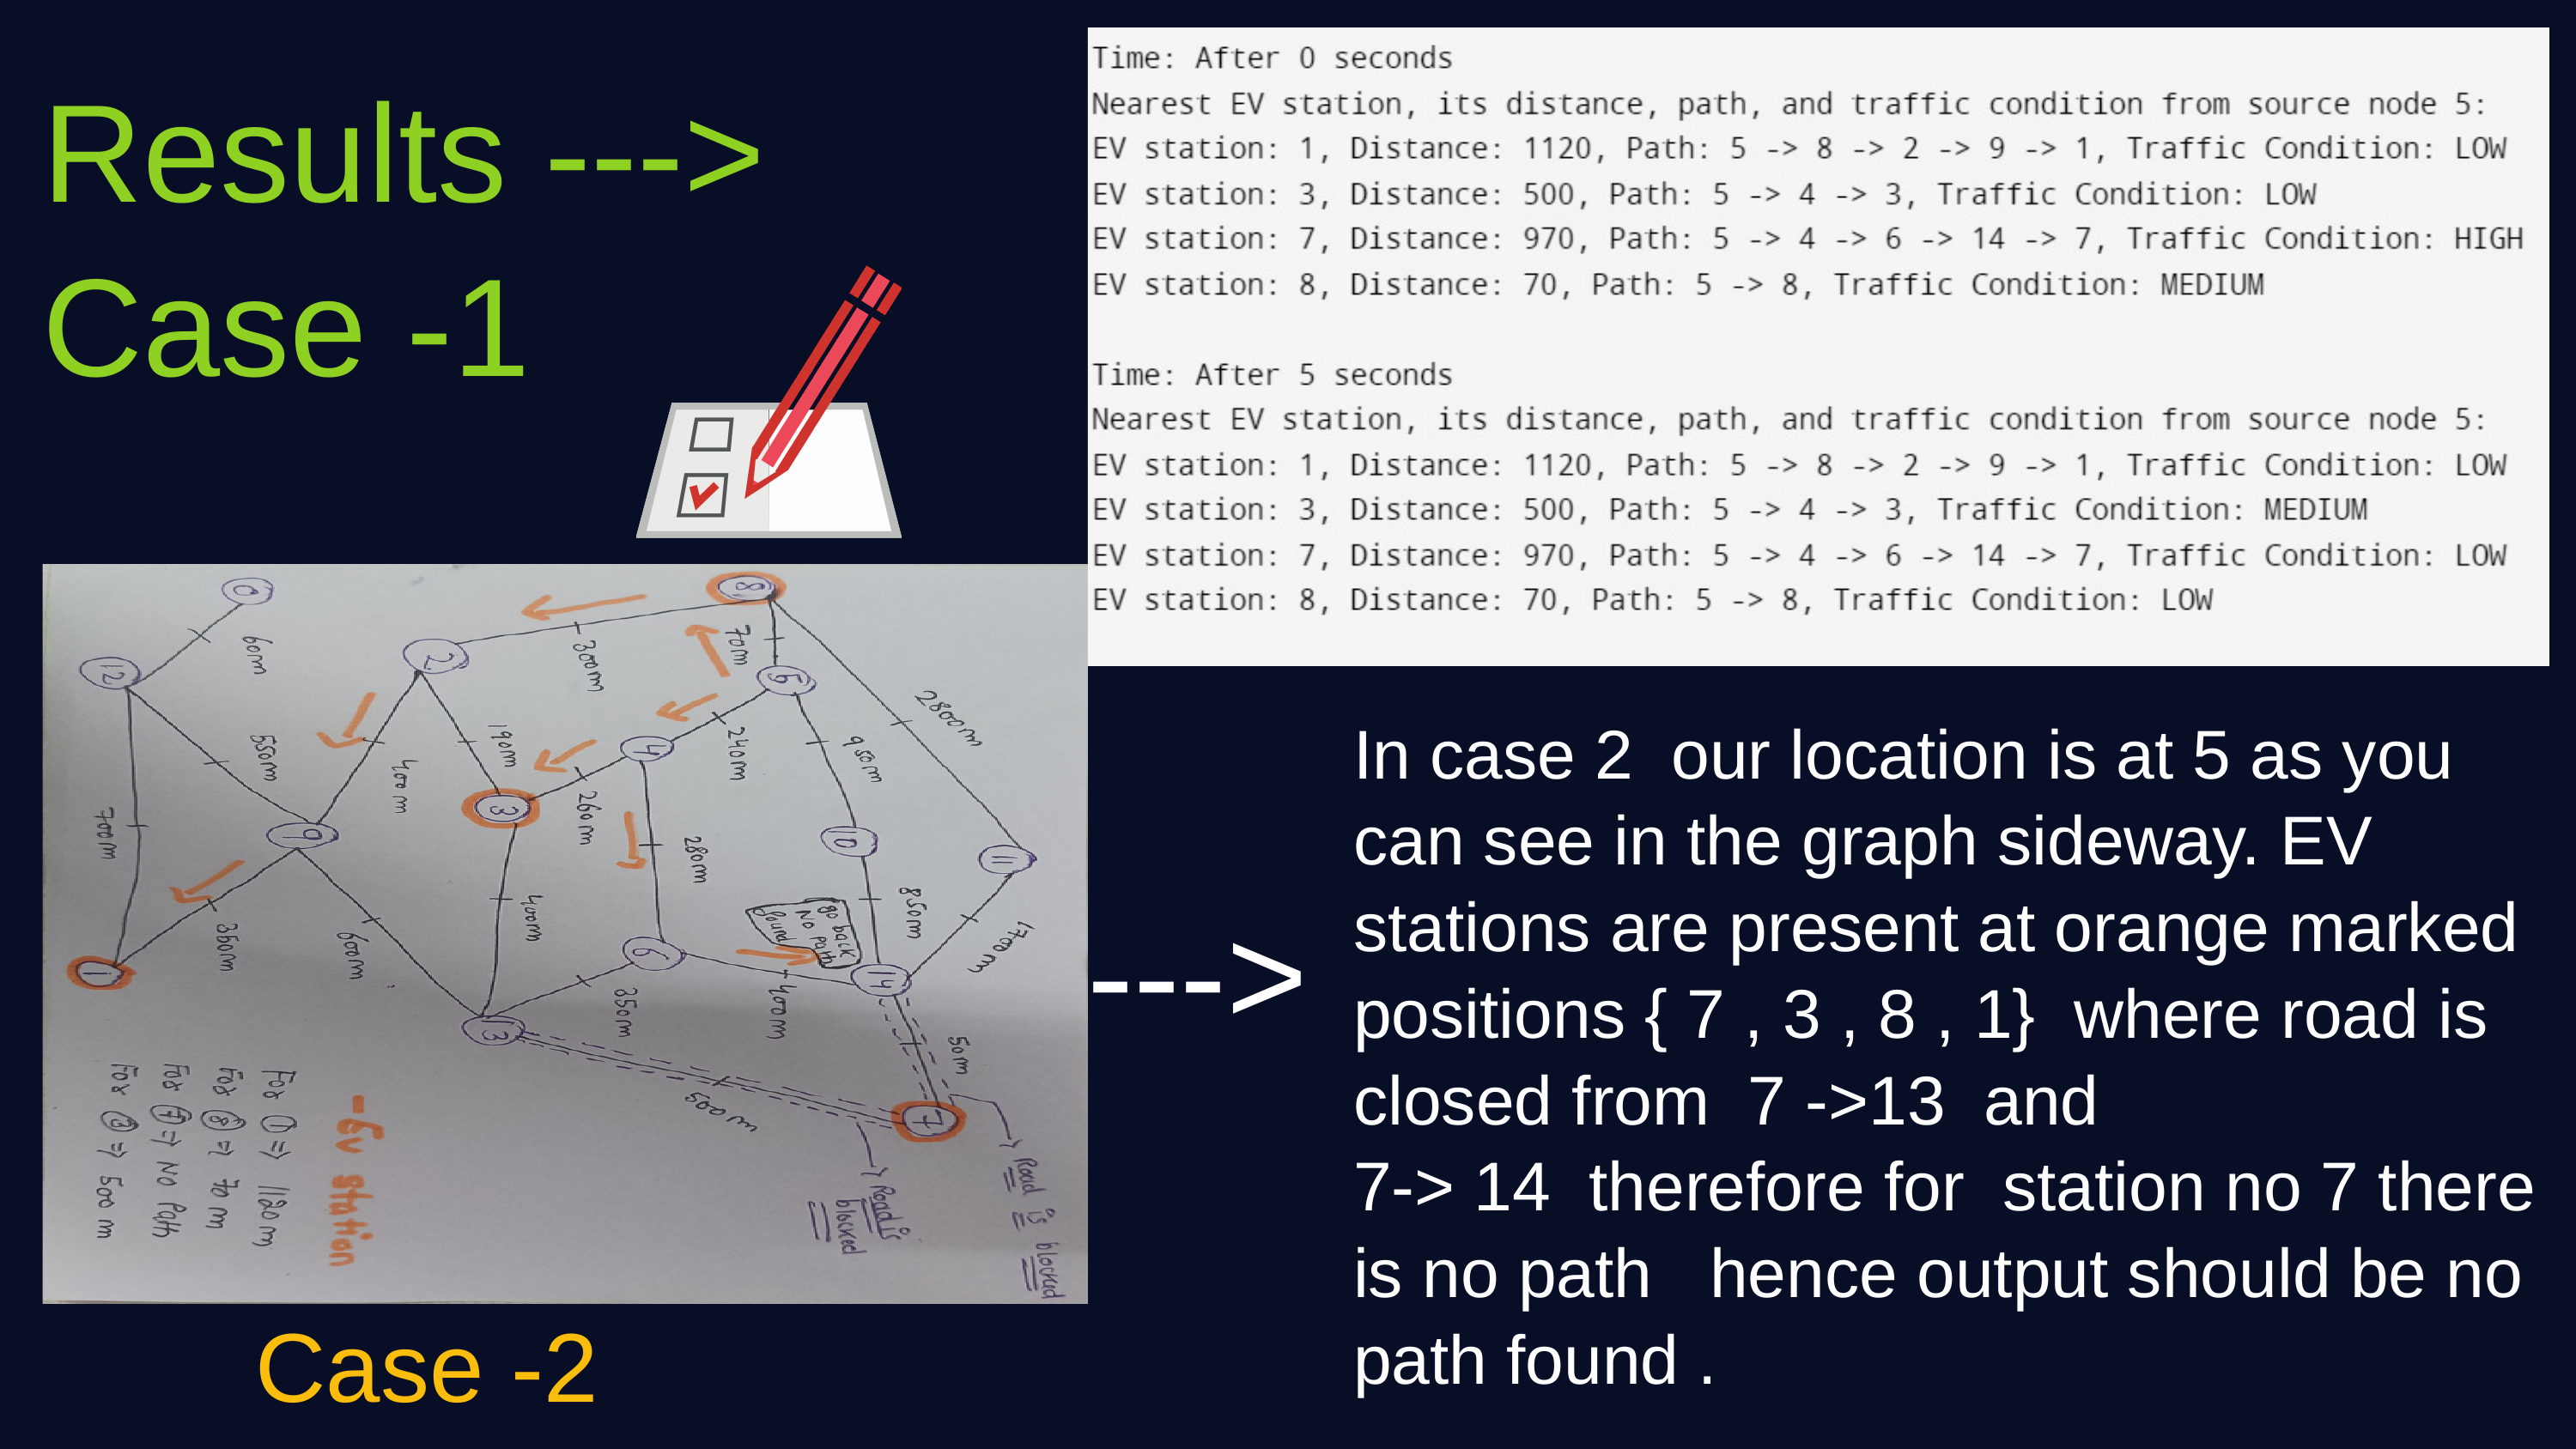

Results --->
Case -1

In case 2  our location is at 5 as you can see in the graph sideway. EV stations are present at orange marked positions { 7 , 3 , 8 , 1}  where road is closed from  7 ->13  and
7-> 14  therefore for  station no 7 there is no path   hence output should be no path found .
--->
Case -2